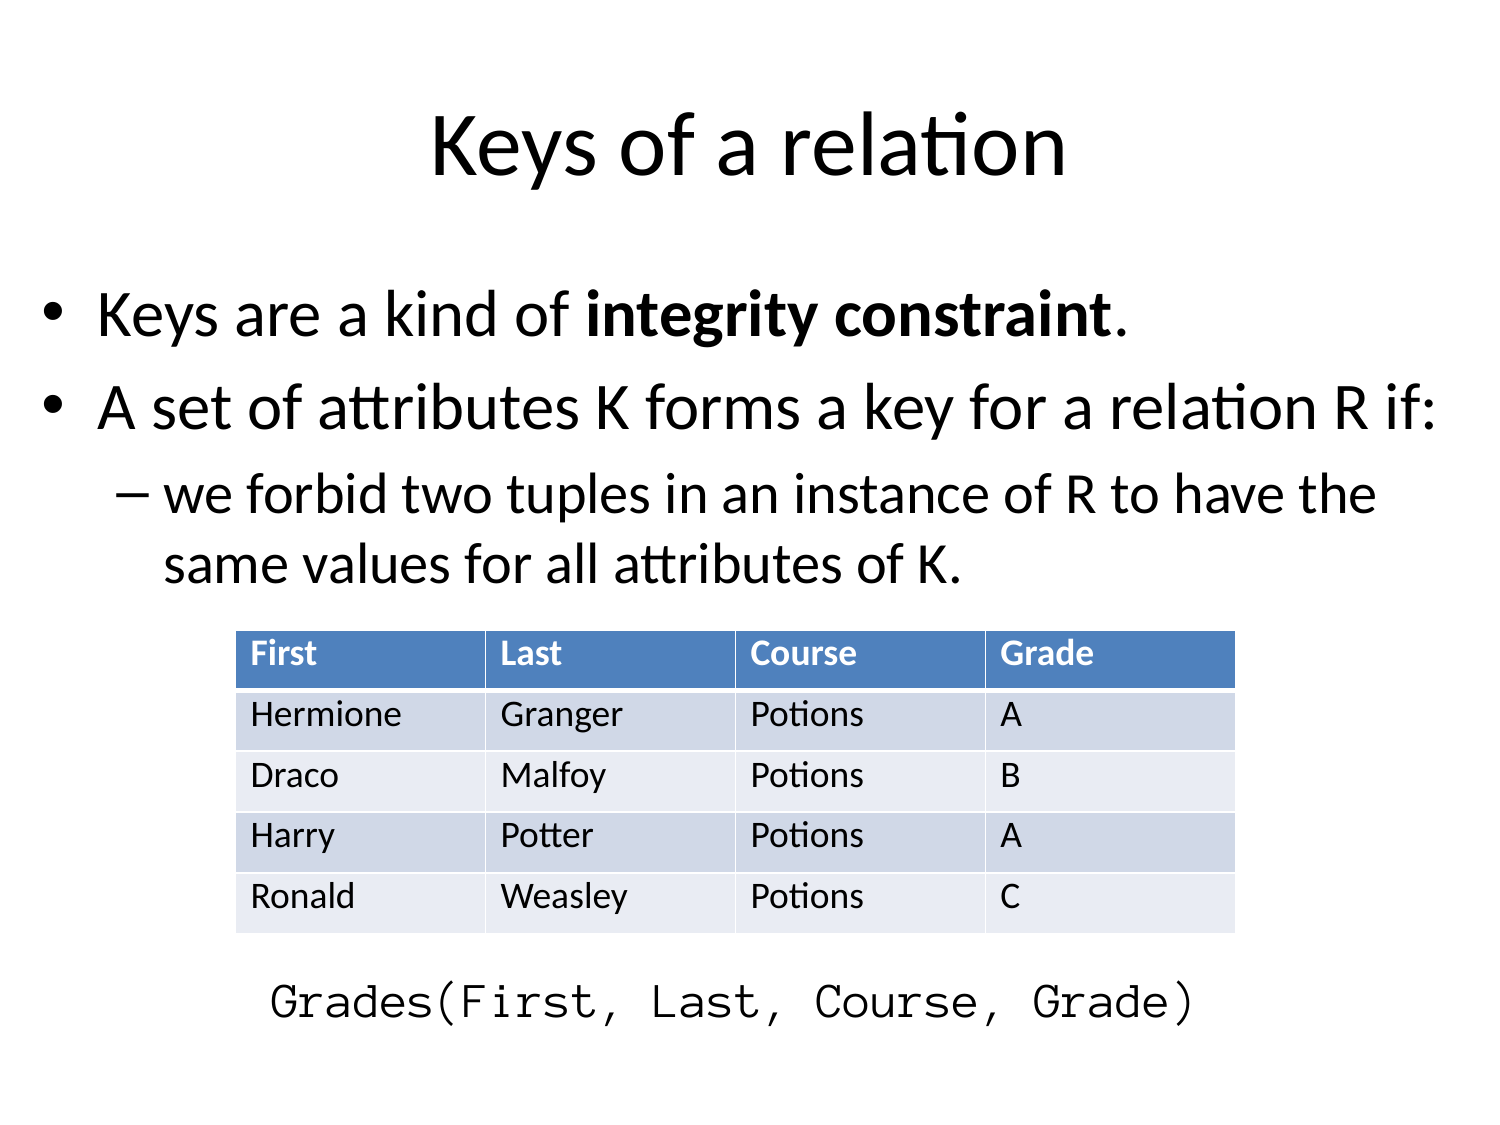

# Keys of a relation
Keys are a kind of integrity constraint.
A set of attributes K forms a key for a relation R if:
we forbid two tuples in an instance of R to have the same values for all attributes of K.
| First | Last | Course | Grade |
| --- | --- | --- | --- |
| Hermione | Granger | Potions | A |
| Draco | Malfoy | Potions | B |
| Harry | Potter | Potions | A |
| Ronald | Weasley | Potions | C |
Grades(First, Last, Course, Grade)